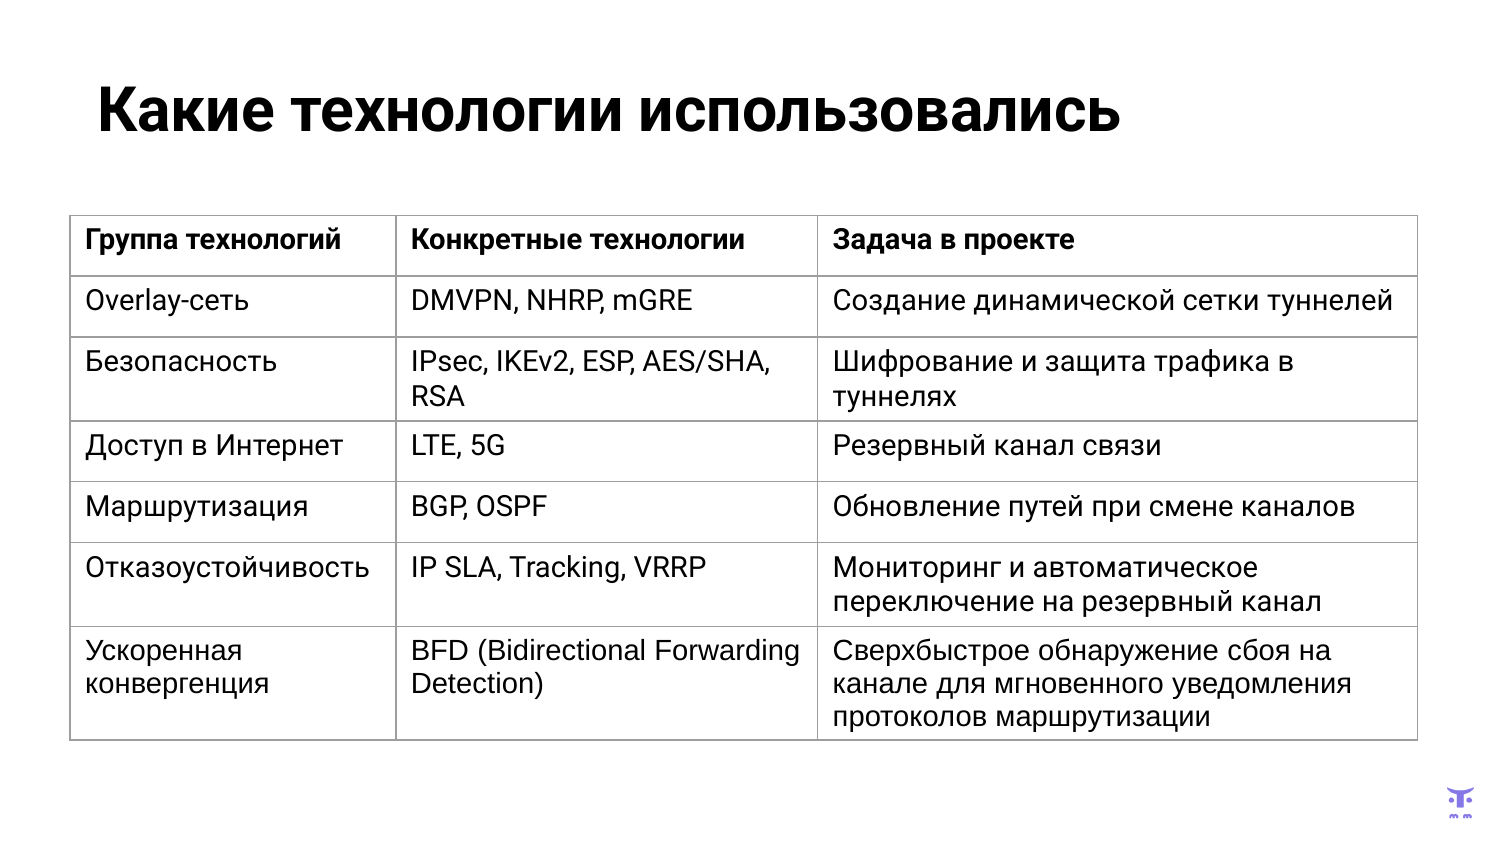

# Какие технологии использовались

| Группа технологий | Конкретные технологии | Задача в проекте |
| --- | --- | --- |
| Overlay-сеть | DMVPN, NHRP, mGRE | Создание динамической сетки туннелей |
| Безопасность | IPsec, IKEv2, ESP, AES/SHA, RSA | Шифрование и защита трафика в туннелях |
| Доступ в Интернет | LTE, 5G | Резервный канал связи |
| Маршрутизация | BGP, OSPF | Обновление путей при смене каналов |
| Отказоустойчивость | IP SLA, Tracking, VRRP | Мониторинг и автоматическое переключение на резервный канал |
| Ускоренная конвергенция | BFD (Bidirectional Forwarding Detection) | Сверхбыстрое обнаружение сбоя на канале для мгновенного уведомления протоколов маршрутизации |